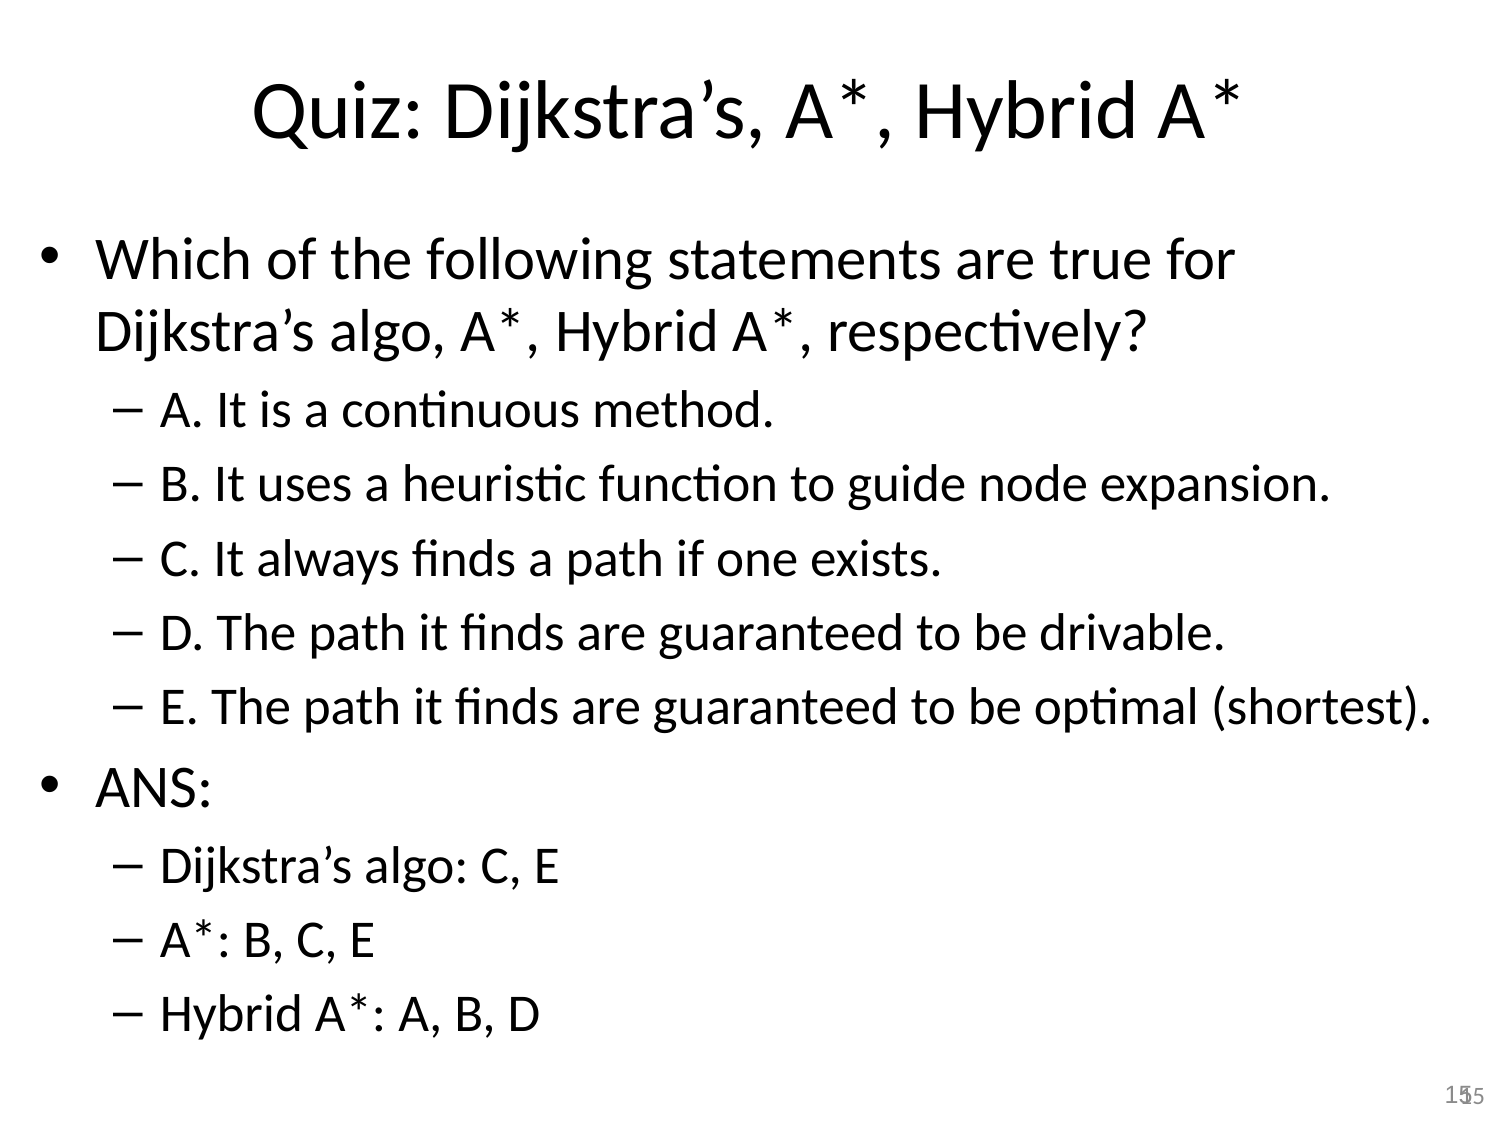

# Quiz: Dijkstra’s, A*, Hybrid A*
Which of the following statements are true for Dijkstra’s algo, A*, Hybrid A*, respectively?
A. It is a continuous method.
B. It uses a heuristic function to guide node expansion.
C. It always finds a path if one exists.
D. The path it finds are guaranteed to be drivable.
E. The path it finds are guaranteed to be optimal (shortest).
ANS:
Dijkstra’s algo: C, E
A*: B, C, E
Hybrid A*: A, B, D

15